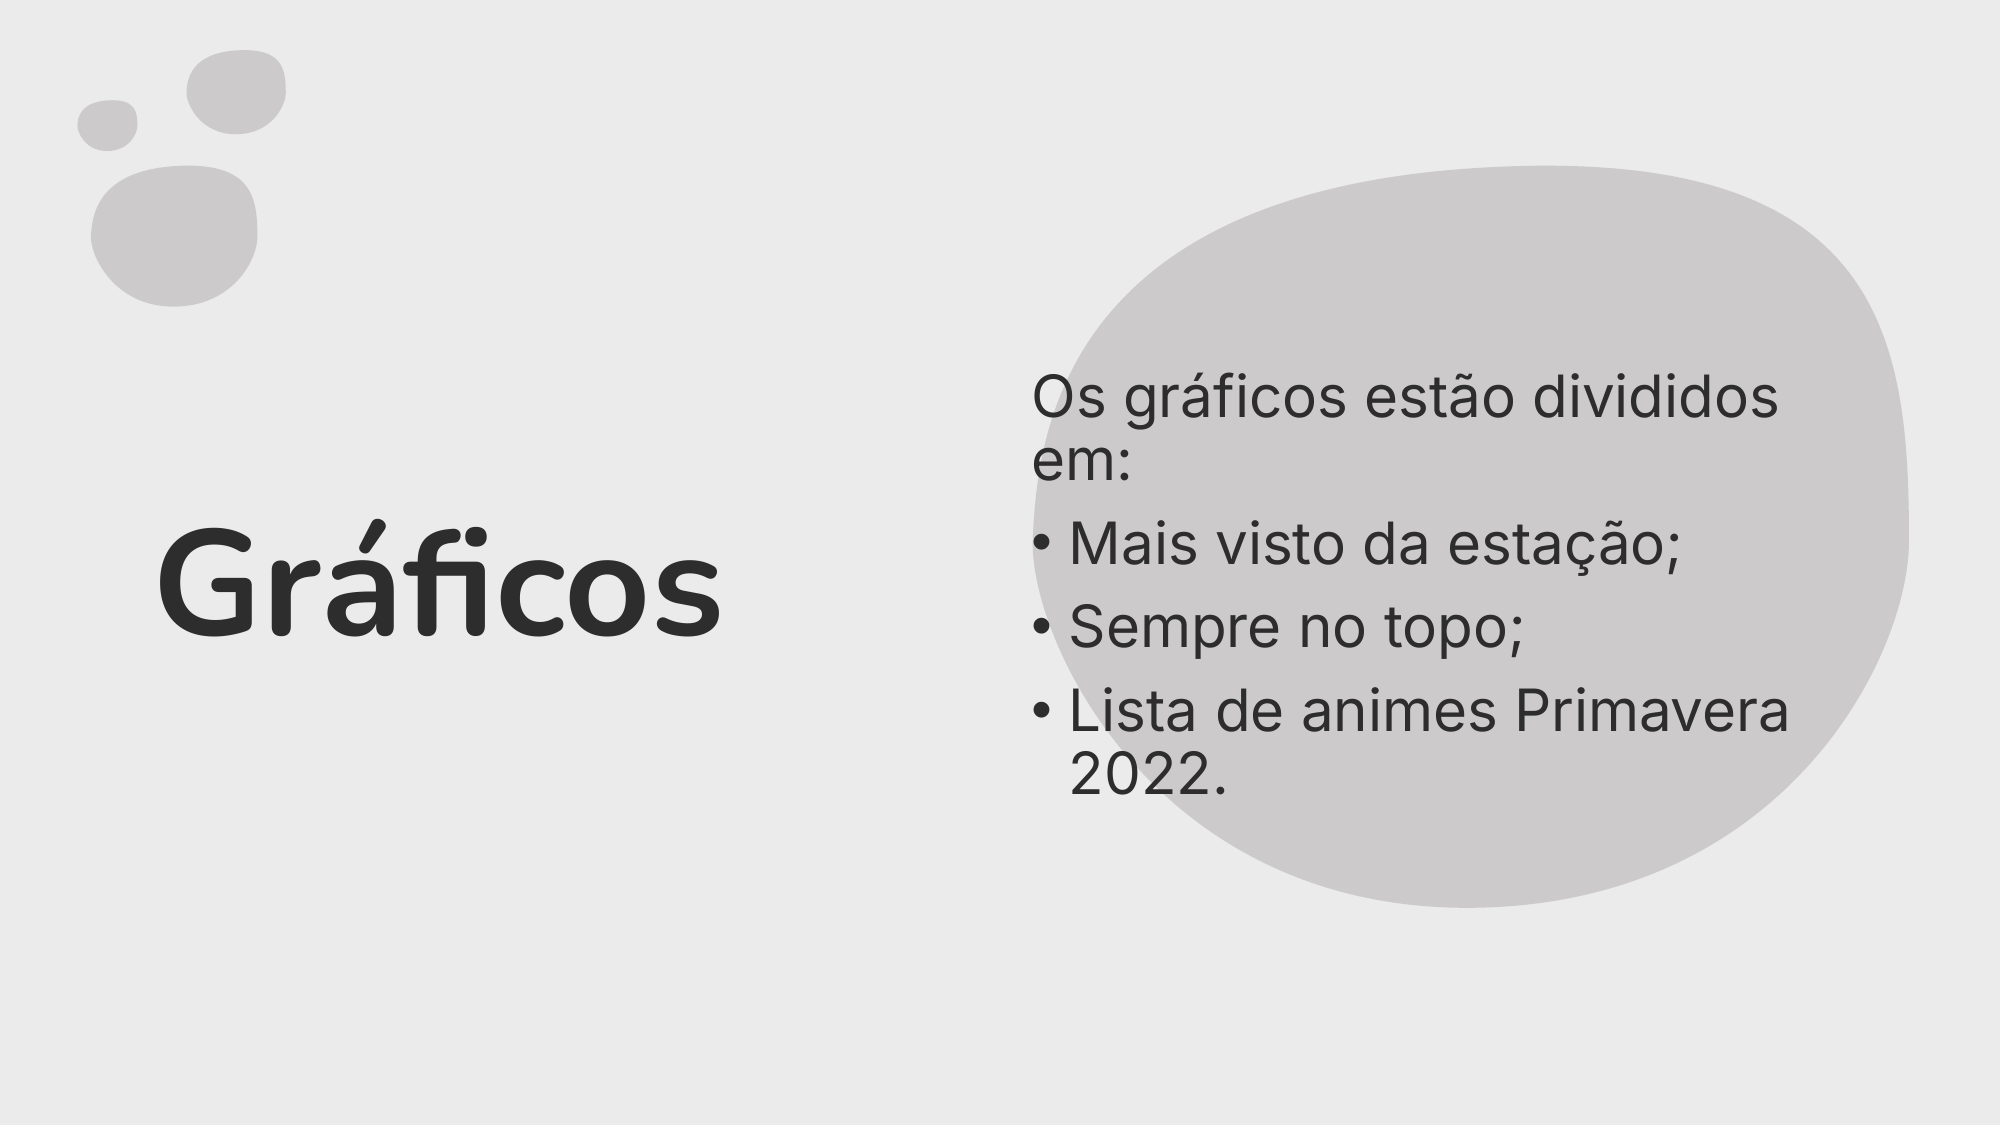

Os gráficos estão divididos em:
Mais visto da estação;
Sempre no topo;
Lista de animes Primavera 2022.
# Gráficos